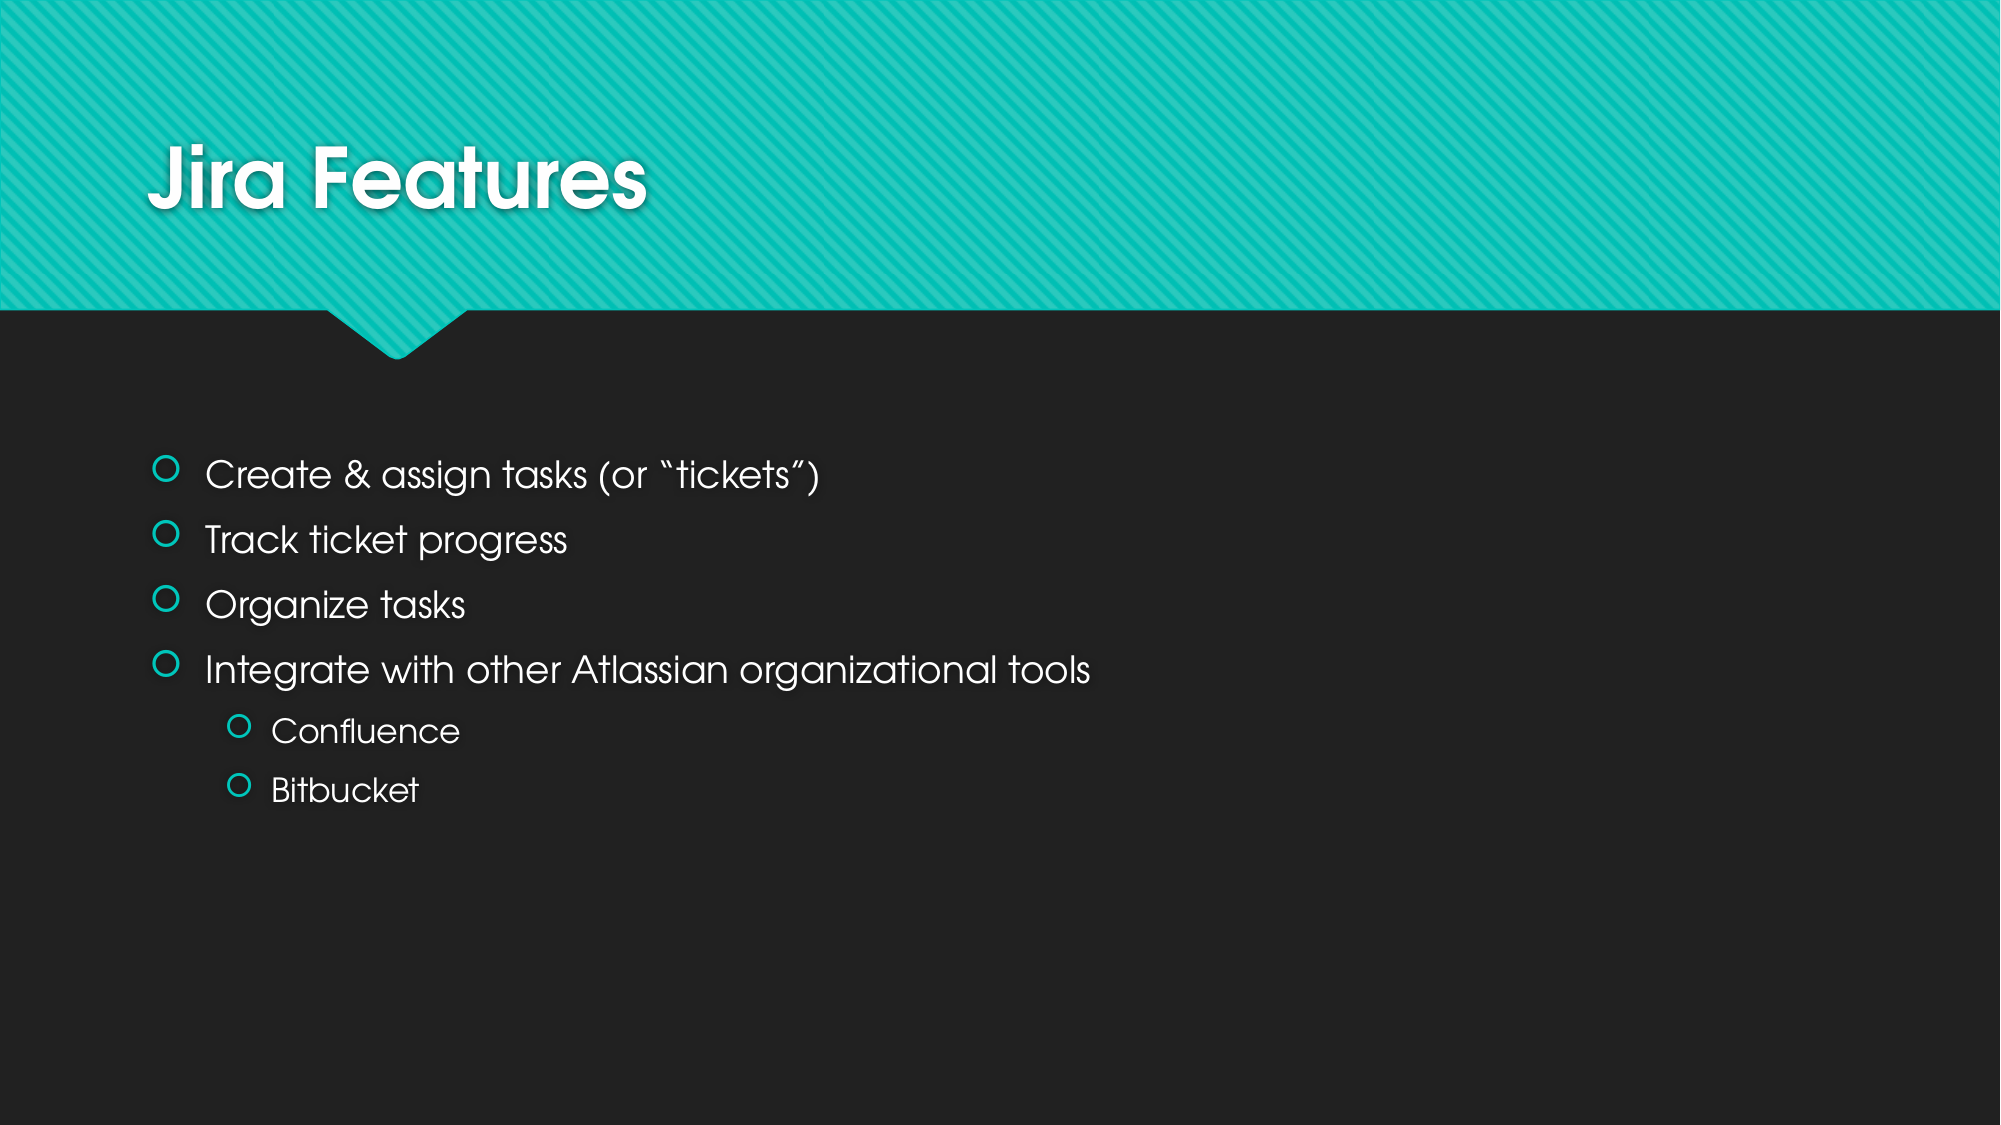

# Jira Features
Create & assign tasks (or “tickets”)
Track ticket progress
Organize tasks
Integrate with other Atlassian organizational tools
Confluence
Bitbucket